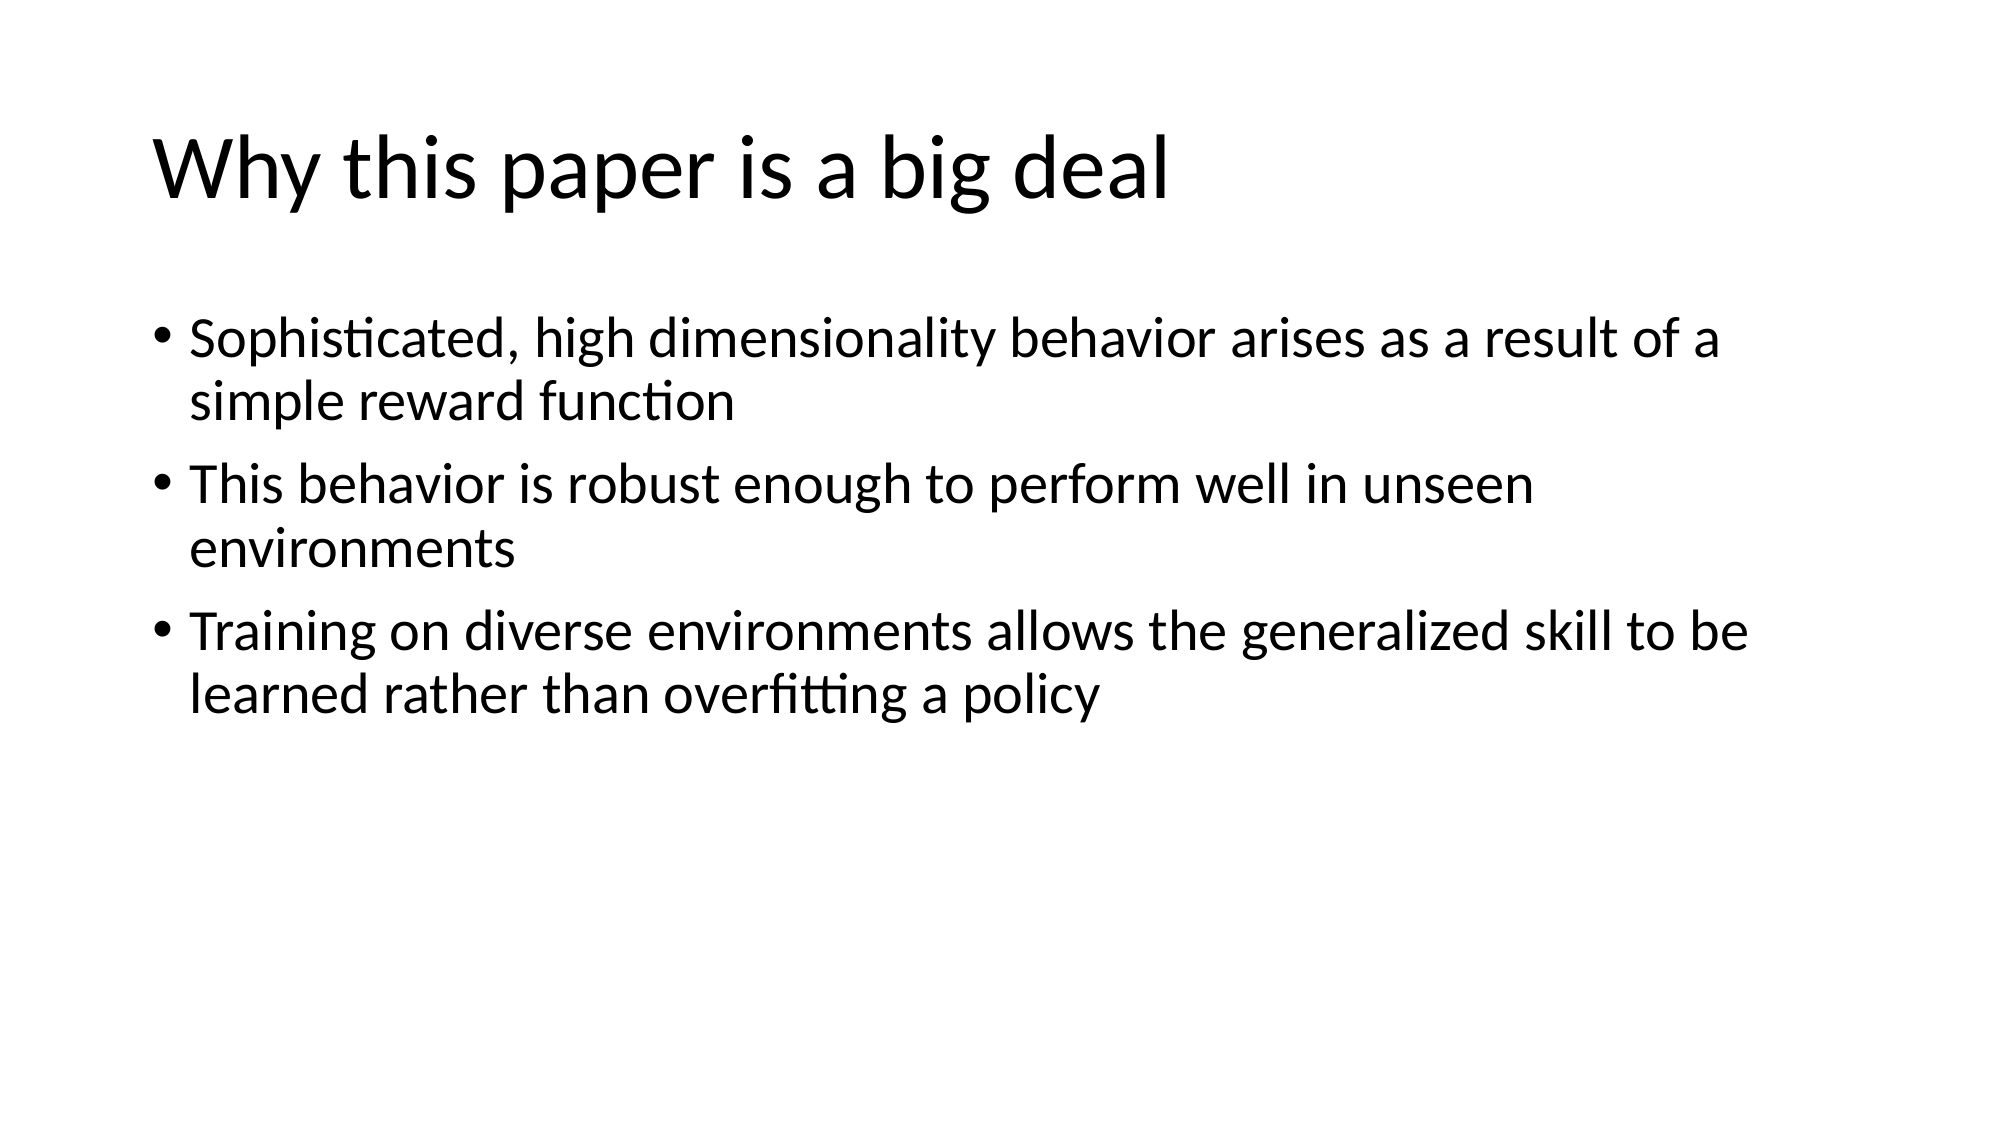

# Why this paper is a big deal
Sophisticated, high dimensionality behavior arises as a result of a simple reward function
This behavior is robust enough to perform well in unseen environments
Training on diverse environments allows the generalized skill to be learned rather than overfitting a policy